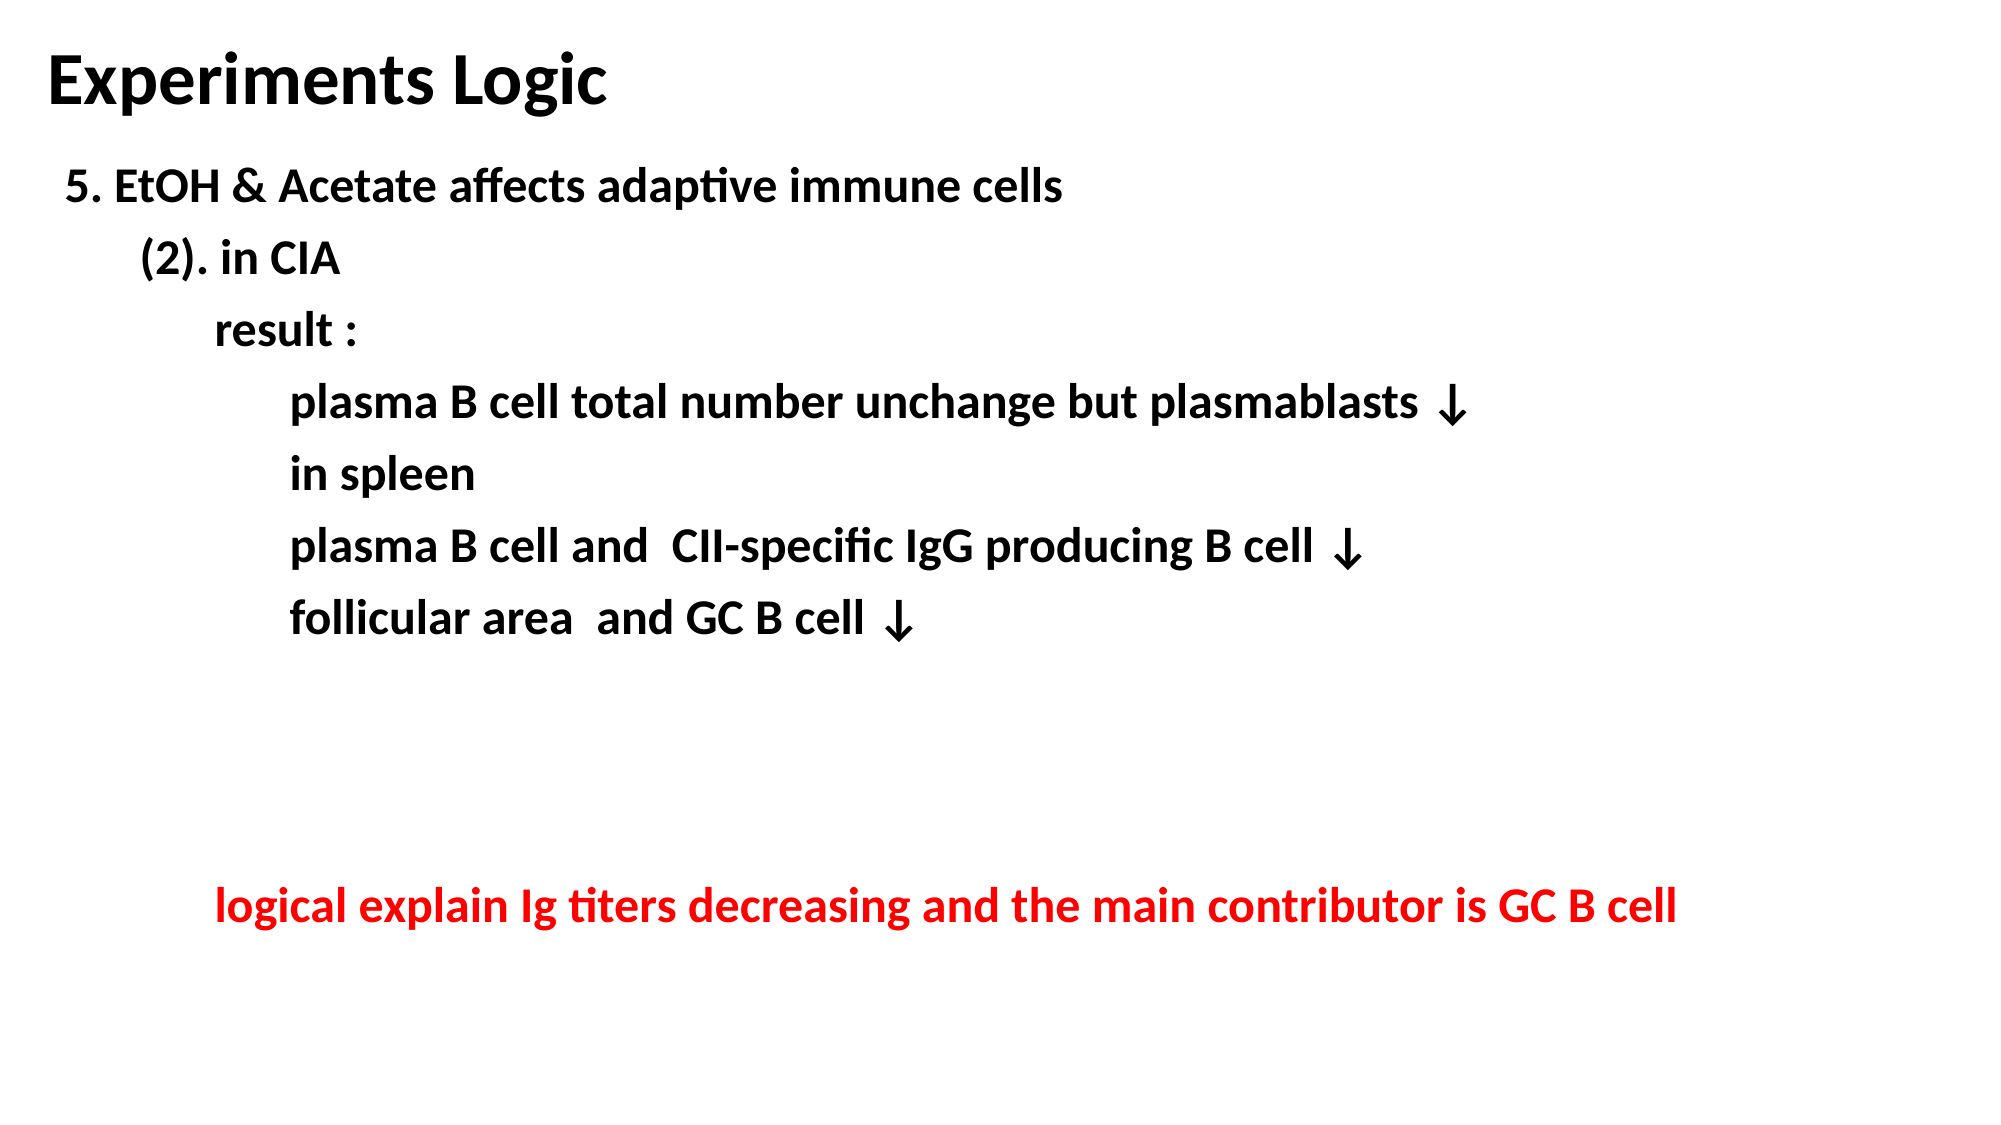

Experiments Logic
5. EtOH & Acetate affects adaptive immune cells
(2). in CIA
result :
plasma B cell total number unchange but plasmablasts ↓
in spleen
plasma B cell and  CII-specific IgG producing B cell ↓
follicular area  and GC B cell ↓

logical explain Ig titers decreasing and the main contributor is GC B cell